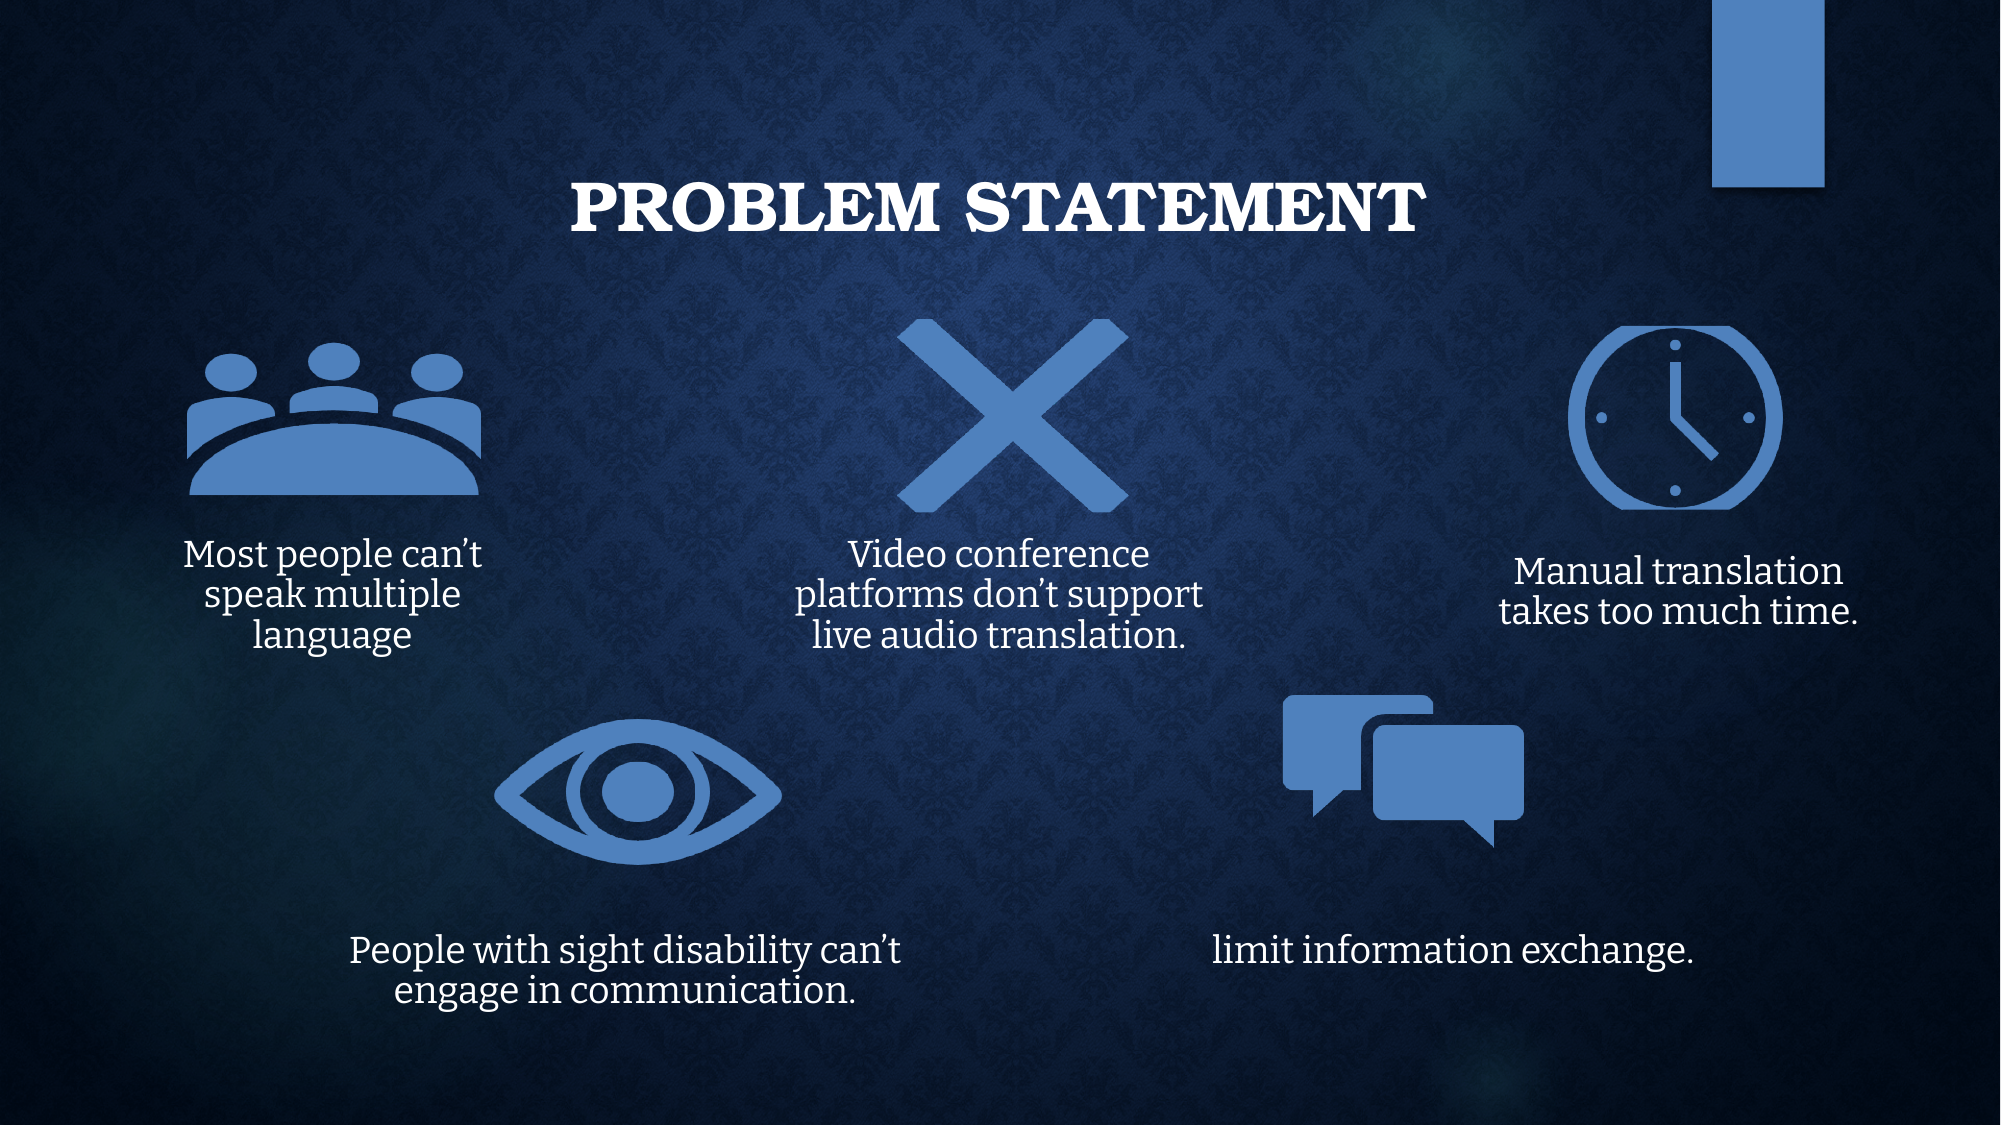

# Problem statement
Most people can’t speak multiple language
Video conference platforms don’t support live audio translation.
Manual translation takes too much time.
People with sight disability can’t engage in communication.
limit information exchange.